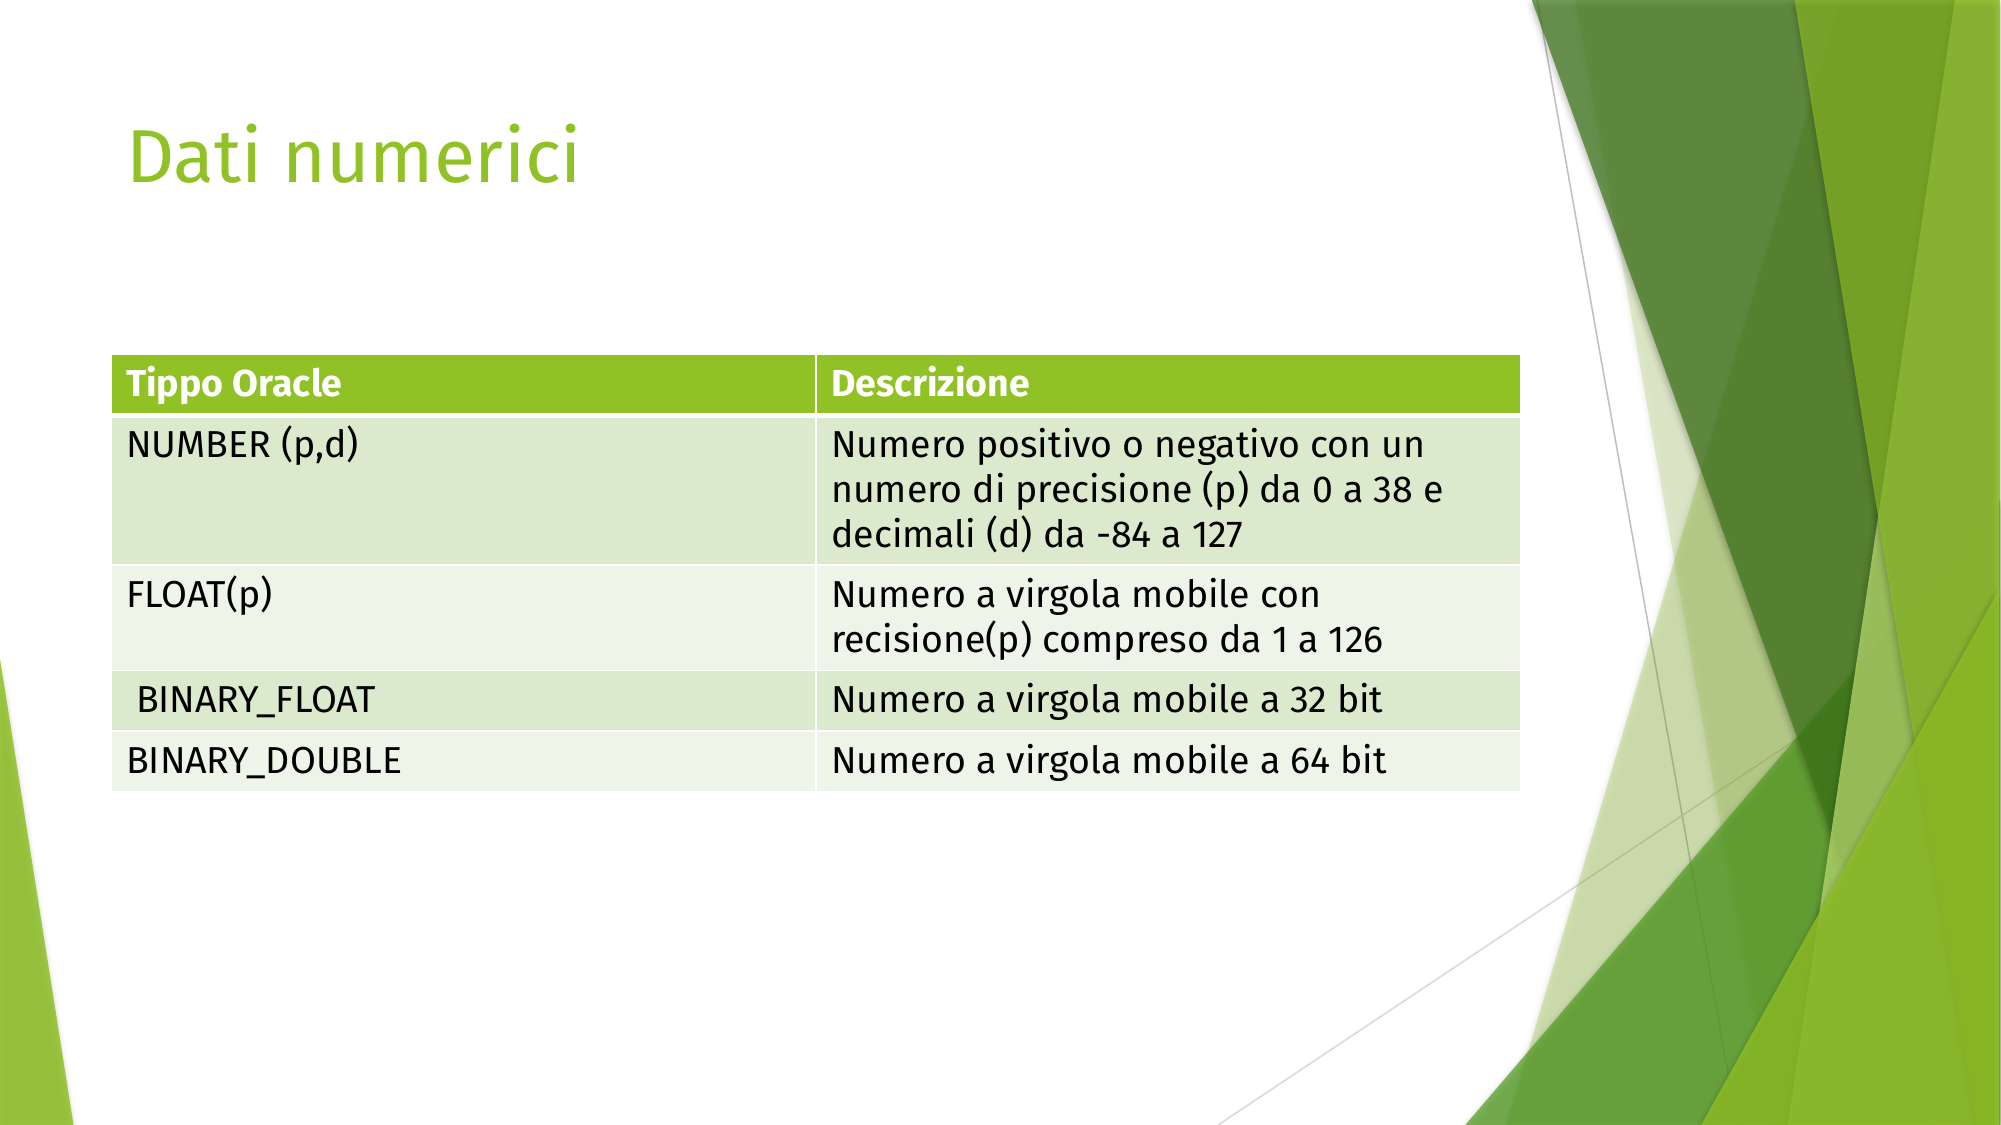

# Dati numerici
| Tippo Oracle | Descrizione |
| --- | --- |
| NUMBER (p,d) | Numero positivo o negativo con un numero di precisione (p) da 0 a 38 e decimali (d) da -84 a 127 |
| FLOAT(p) | Numero a virgola mobile con recisione(p) compreso da 1 a 126 |
| BINARY\_FLOAT | Numero a virgola mobile a 32 bit |
| BINARY\_DOUBLE | Numero a virgola mobile a 64 bit |